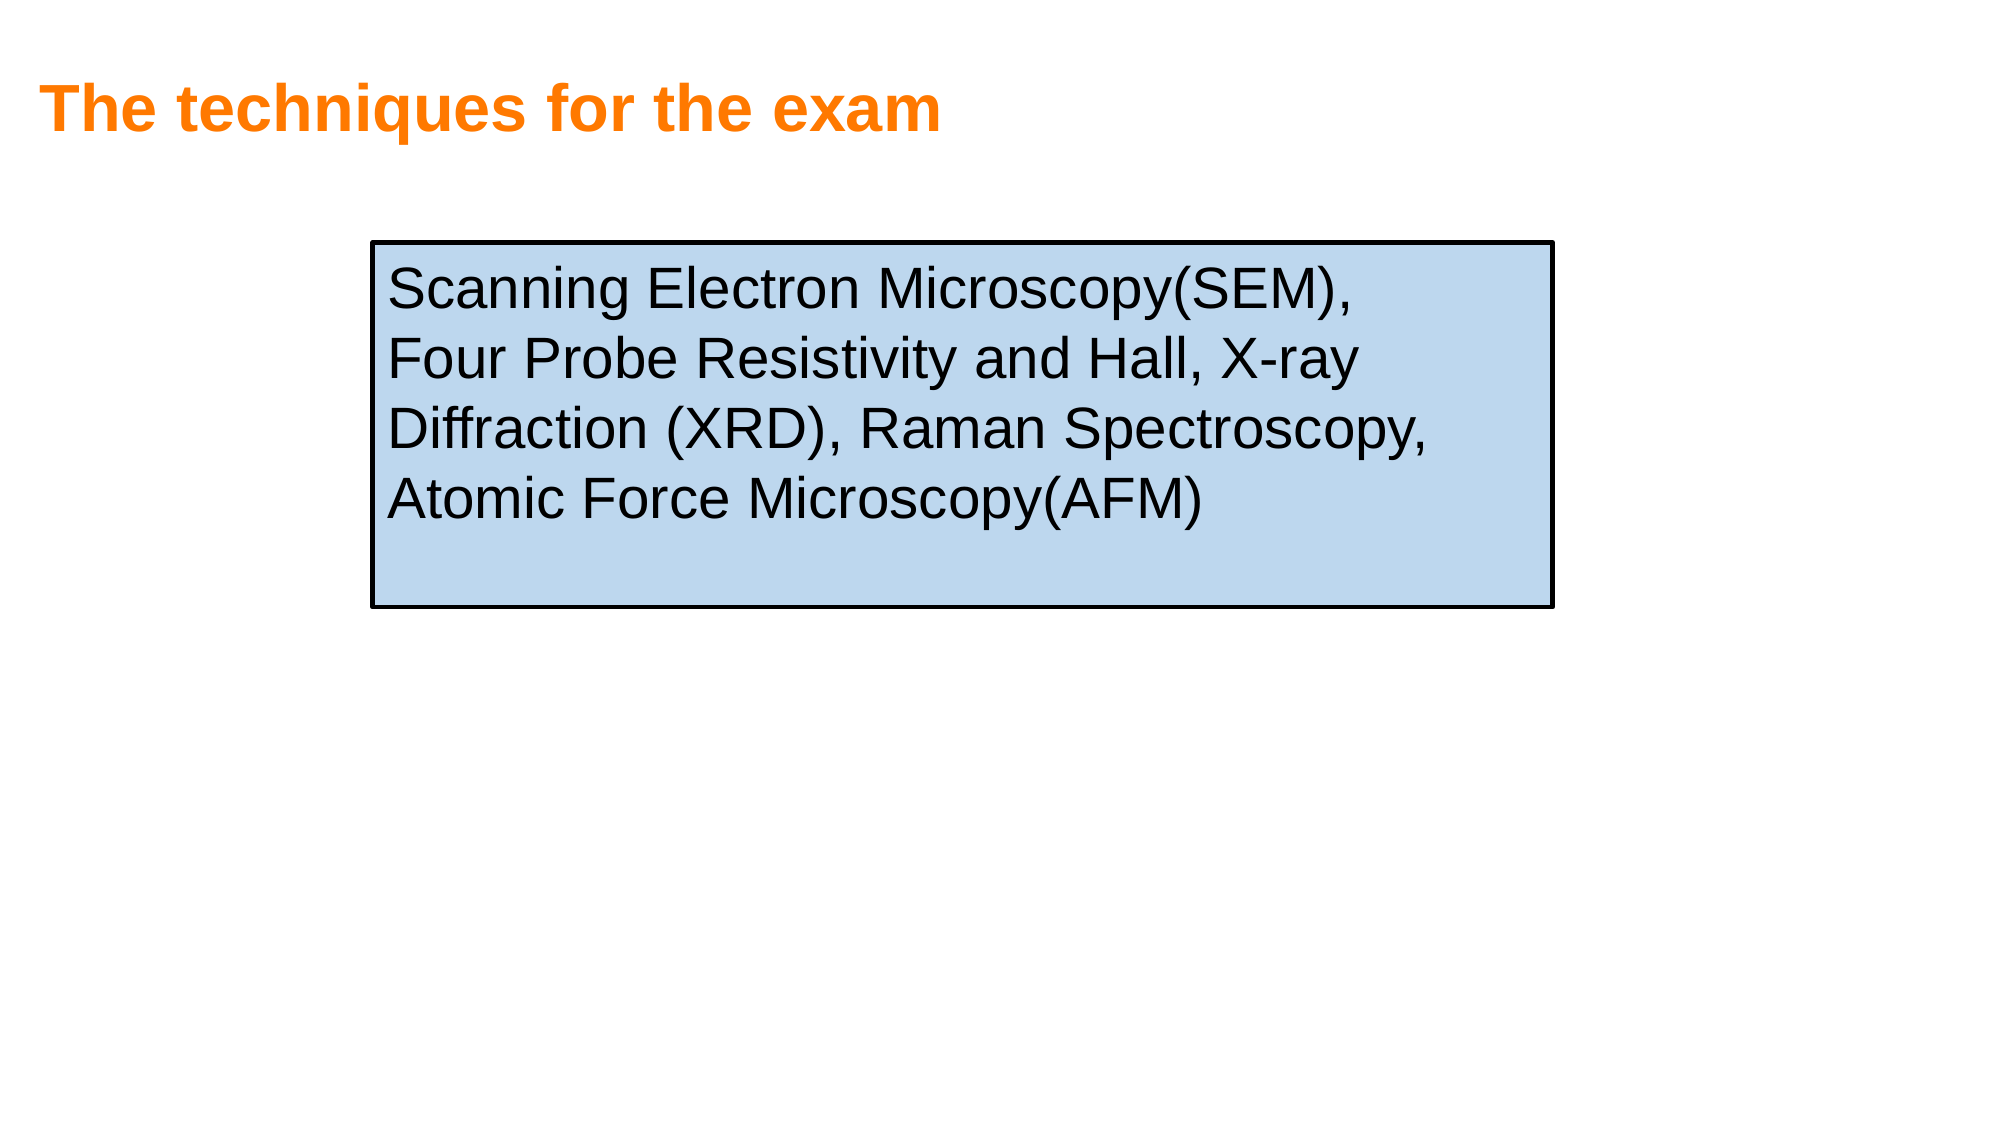

The techniques for the exam
Scanning Electron Microscopy(SEM),     Four Probe Resistivity and Hall, X-ray Diffraction (XRD), Raman Spectroscopy, Atomic Force Microscopy(AFM)